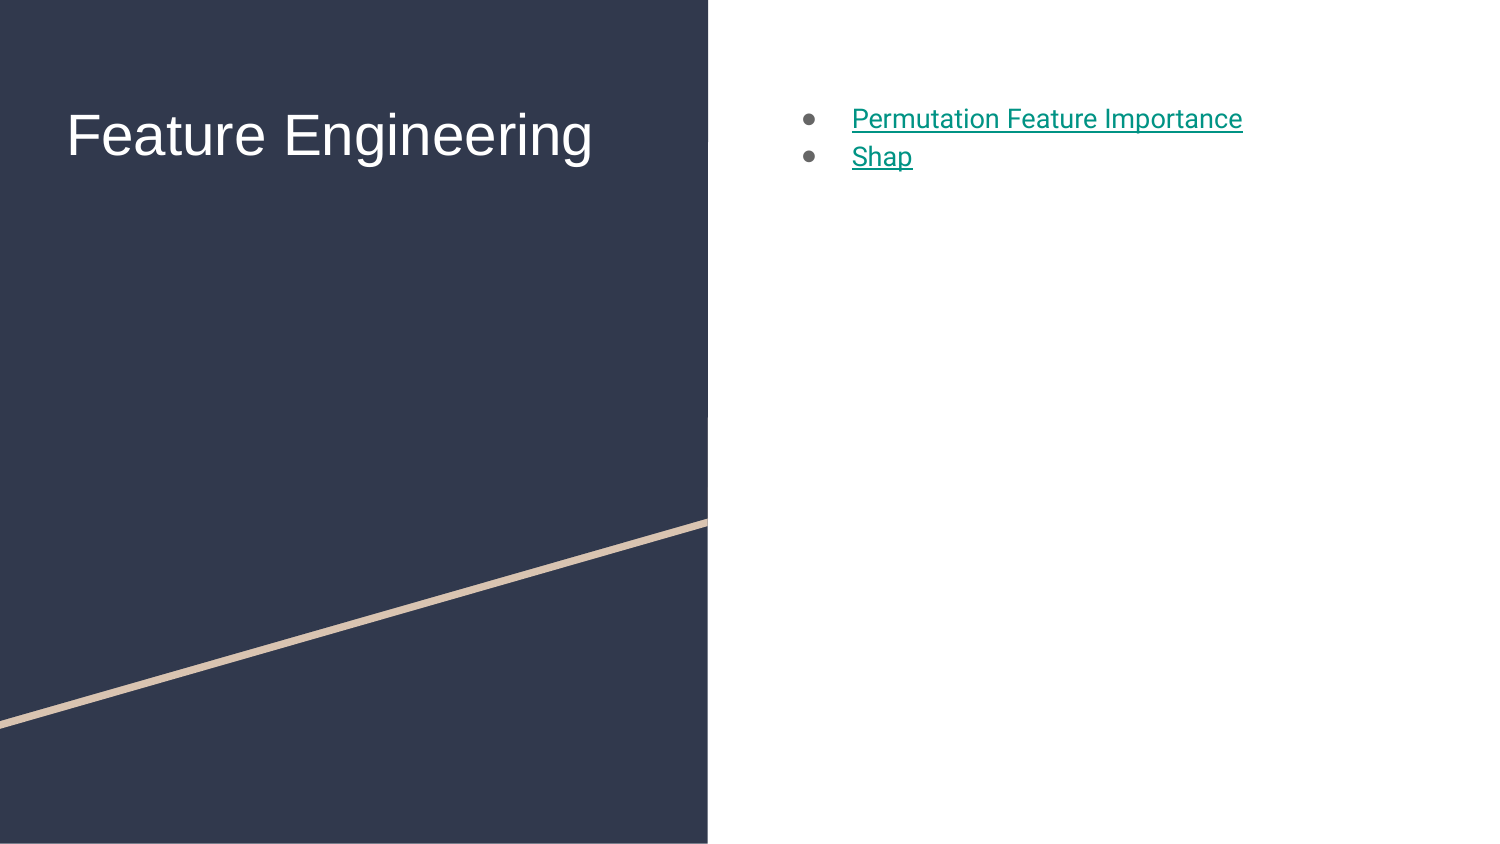

# Feature Engineering
Permutation Feature Importance
Shap